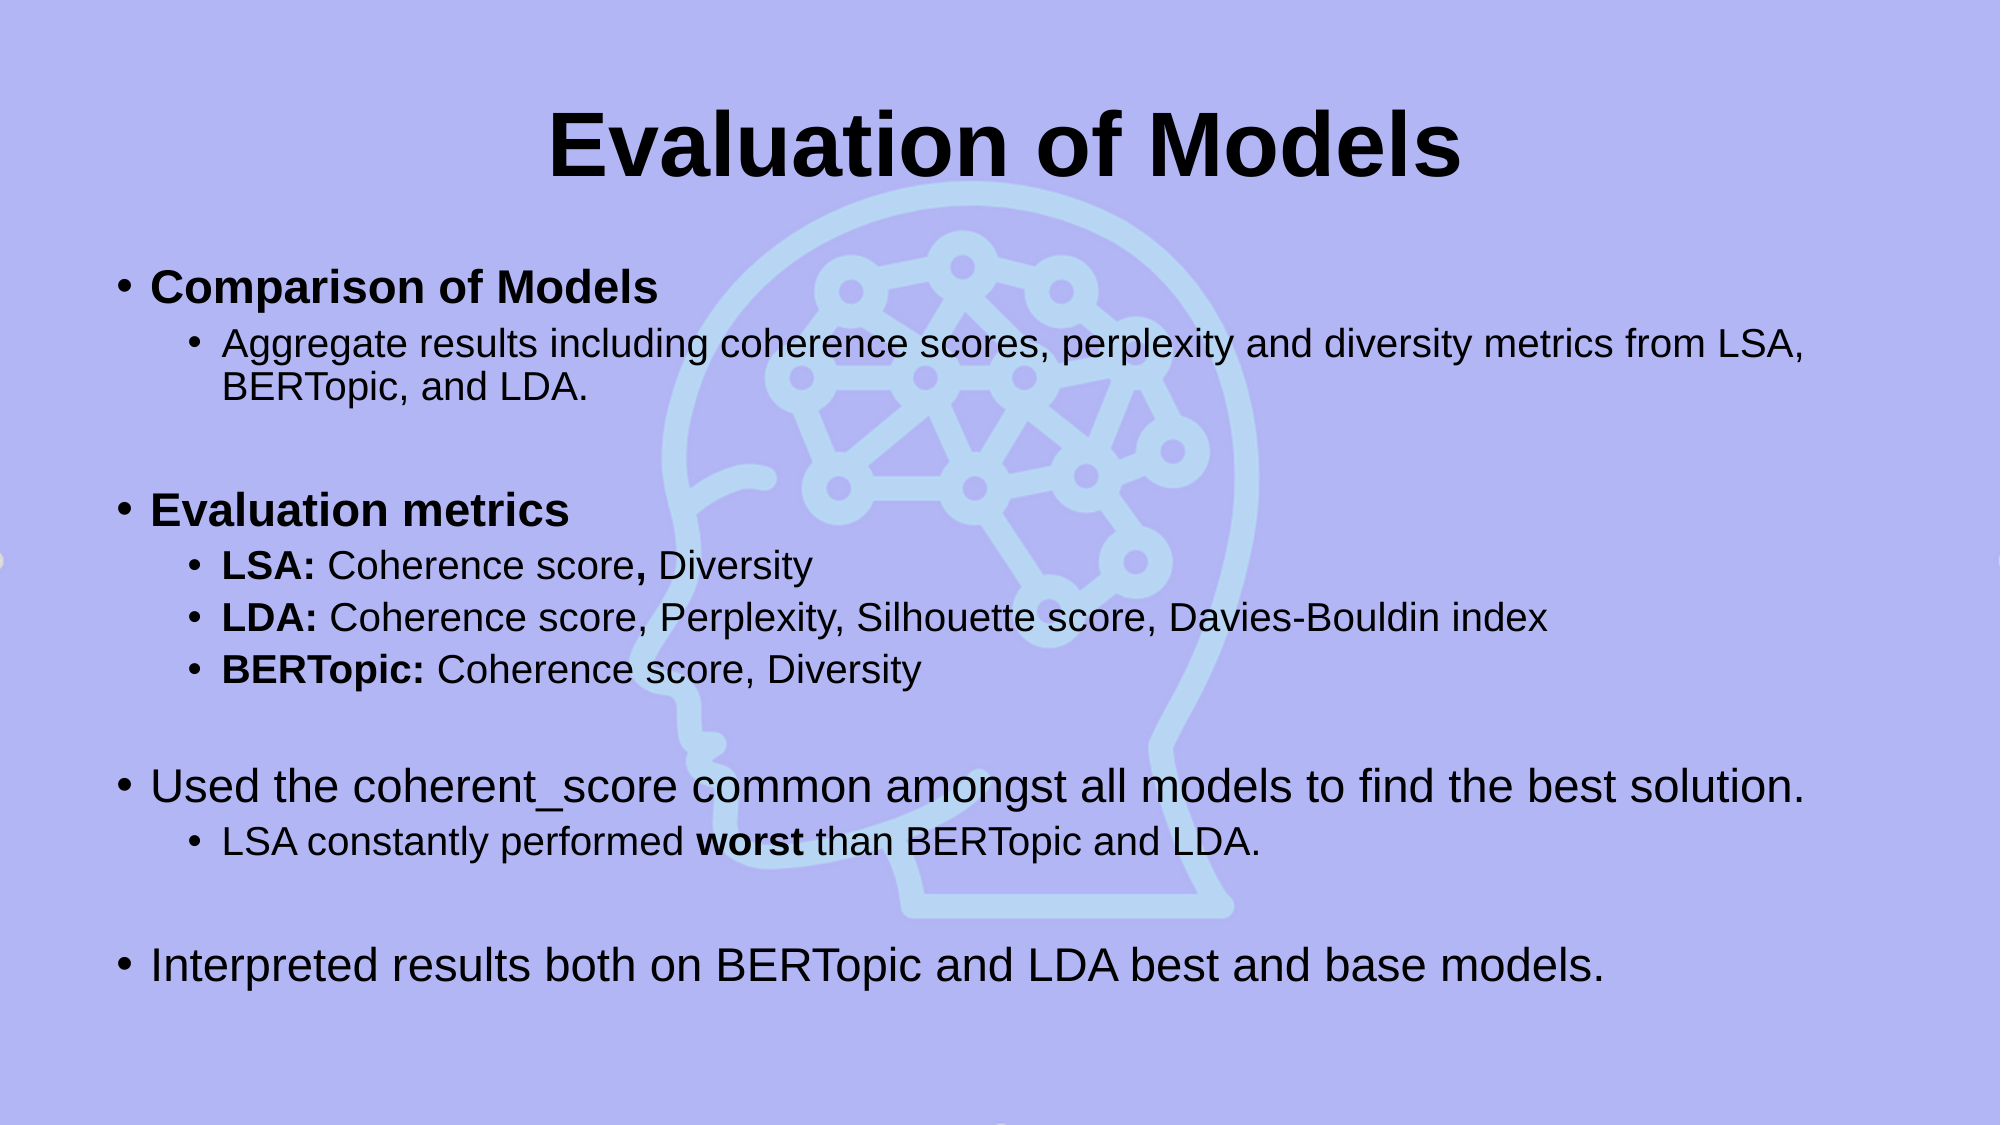

# Evaluation of Models
Comparison of Models
Aggregate results including coherence scores, perplexity and diversity metrics from LSA, BERTopic, and LDA.

Evaluation metrics
LSA: Coherence score, Diversity
LDA: Coherence score, Perplexity, Silhouette score, Davies-Bouldin index
BERTopic: Coherence score, Diversity

Used the coherent_score common amongst all models to find the best solution.
LSA constantly performed worst than BERTopic and LDA.

Interpreted results both on BERTopic and LDA best and base models.